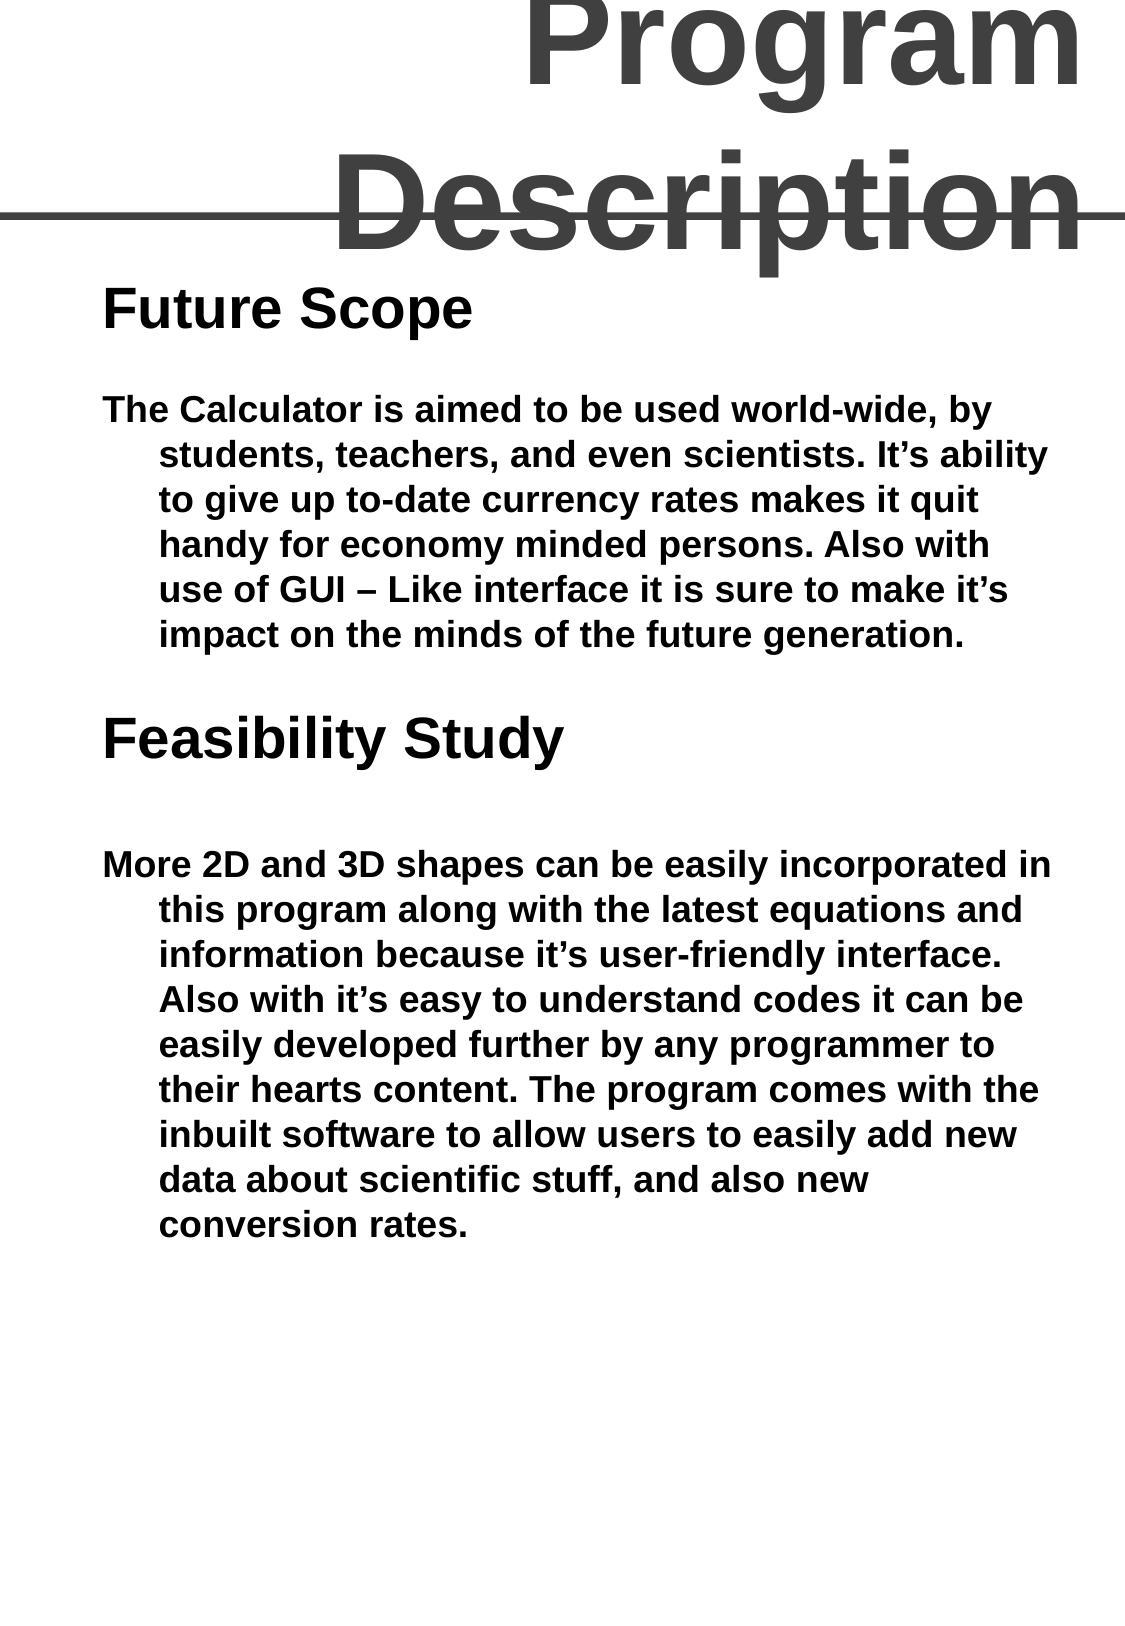

Program Description

Future Scope

The Calculator is aimed to be used world-wide, by students, teachers, and even scientists. It’s ability to give up to-date currency rates makes it quit handy for economy minded persons. Also with use of GUI – Like interface it is sure to make it’s impact on the minds of the future generation.

Feasibility Study

More 2D and 3D shapes can be easily incorporated in this program along with the latest equations and information because it’s user-friendly interface. Also with it’s easy to understand codes it can be easily developed further by any programmer to their hearts content. The program comes with the inbuilt software to allow users to easily add new data about scientific stuff, and also new conversion rates.